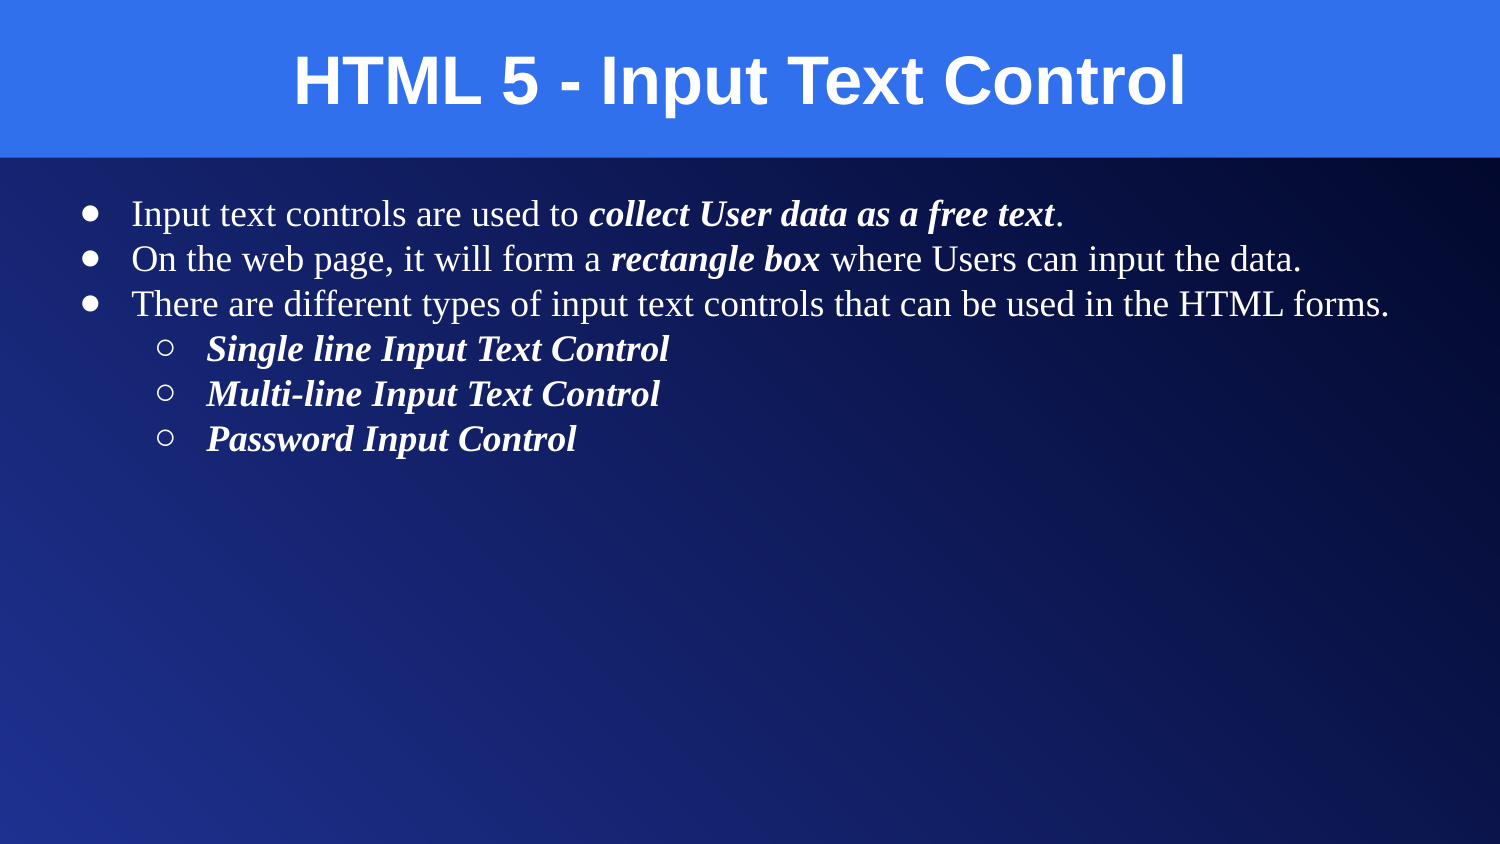

61
HTML 5 - Input Text Control
Input text controls are used to collect User data as a free text.
On the web page, it will form a rectangle box where Users can input the data.
There are different types of input text controls that can be used in the HTML forms.
Single line Input Text Control
Multi-line Input Text Control
Password Input Control